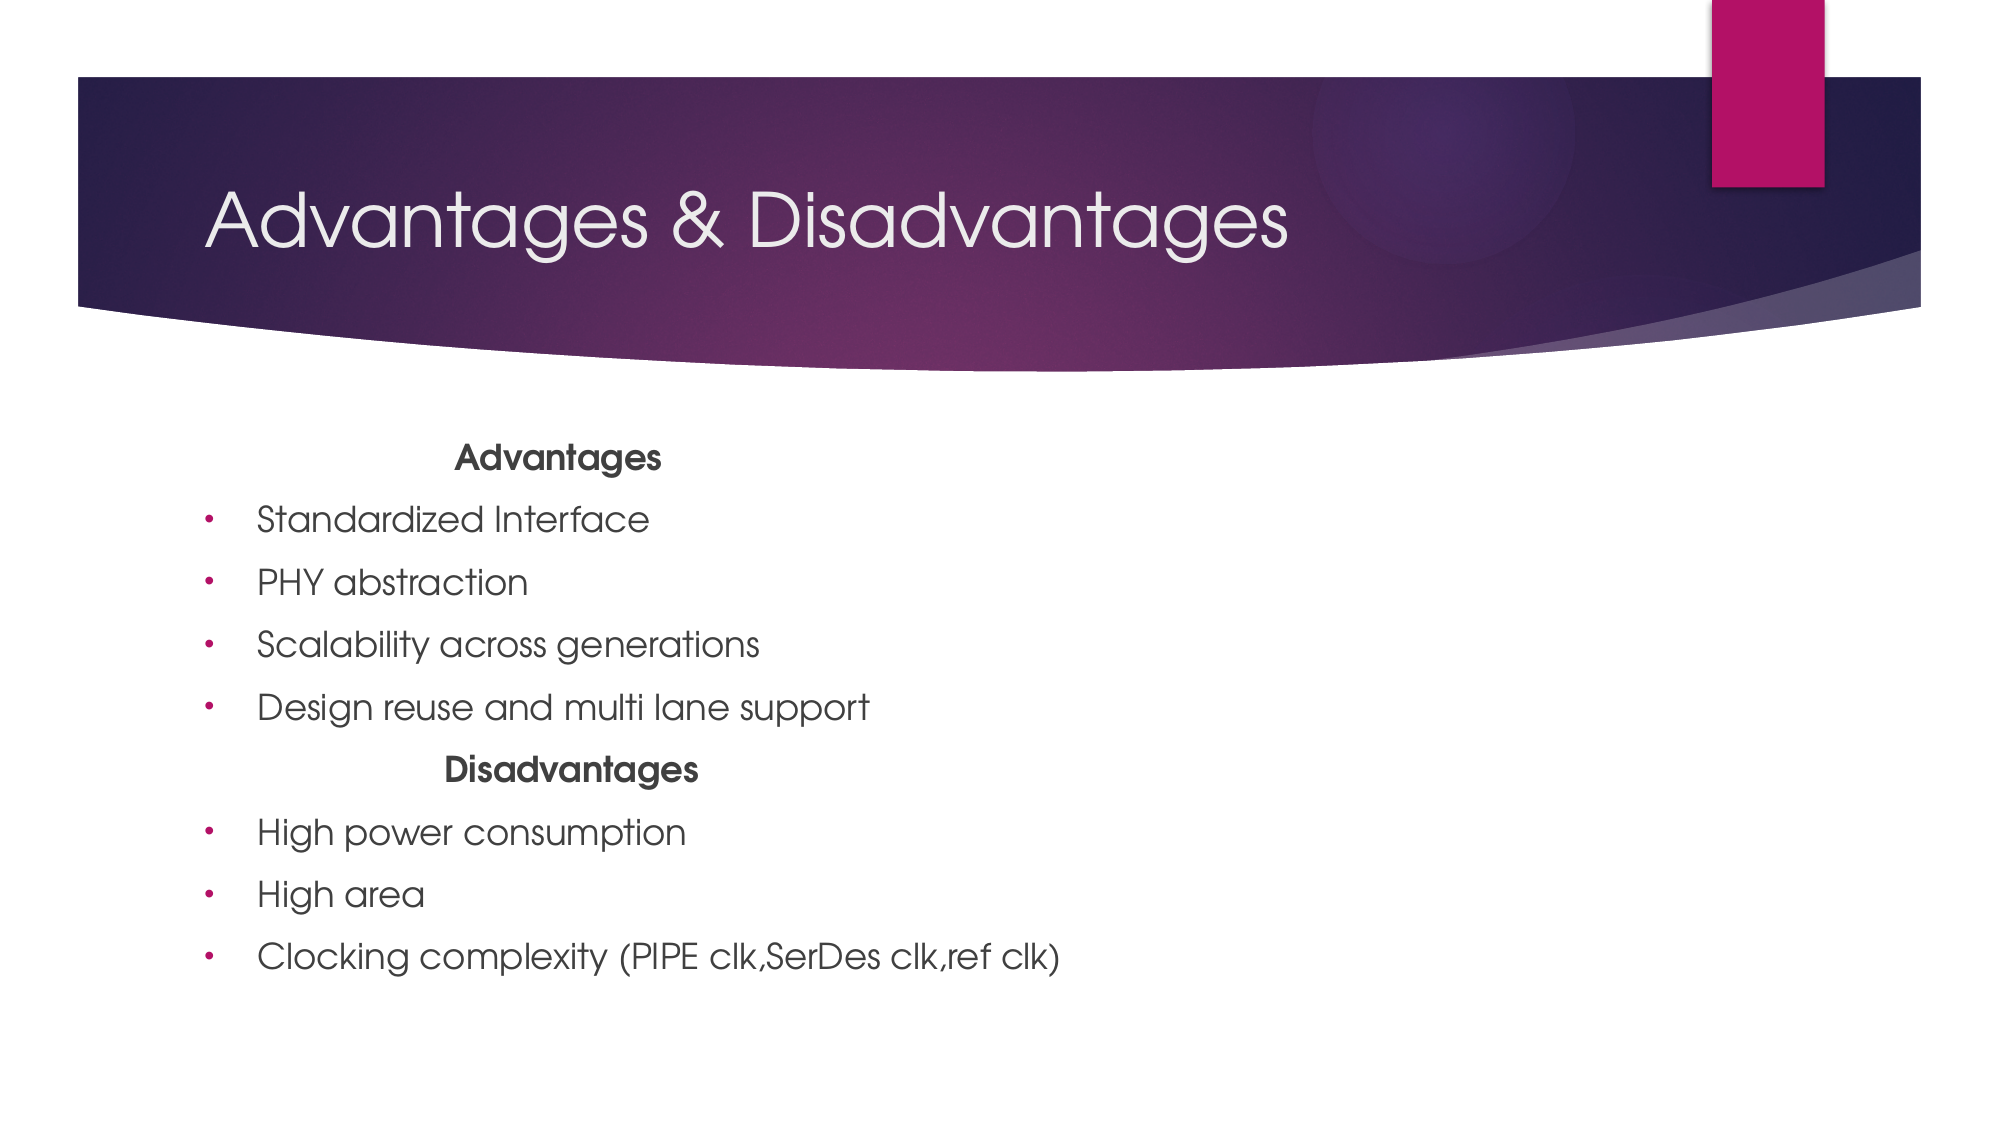

# Advantages & Disadvantages
                         Advantages
Standardized Interface
PHY abstraction
Scalability across generations
Design reuse and multi lane support
                        Disadvantages
High power consumption
High area
Clocking complexity (PIPE clk,SerDes clk,ref clk)